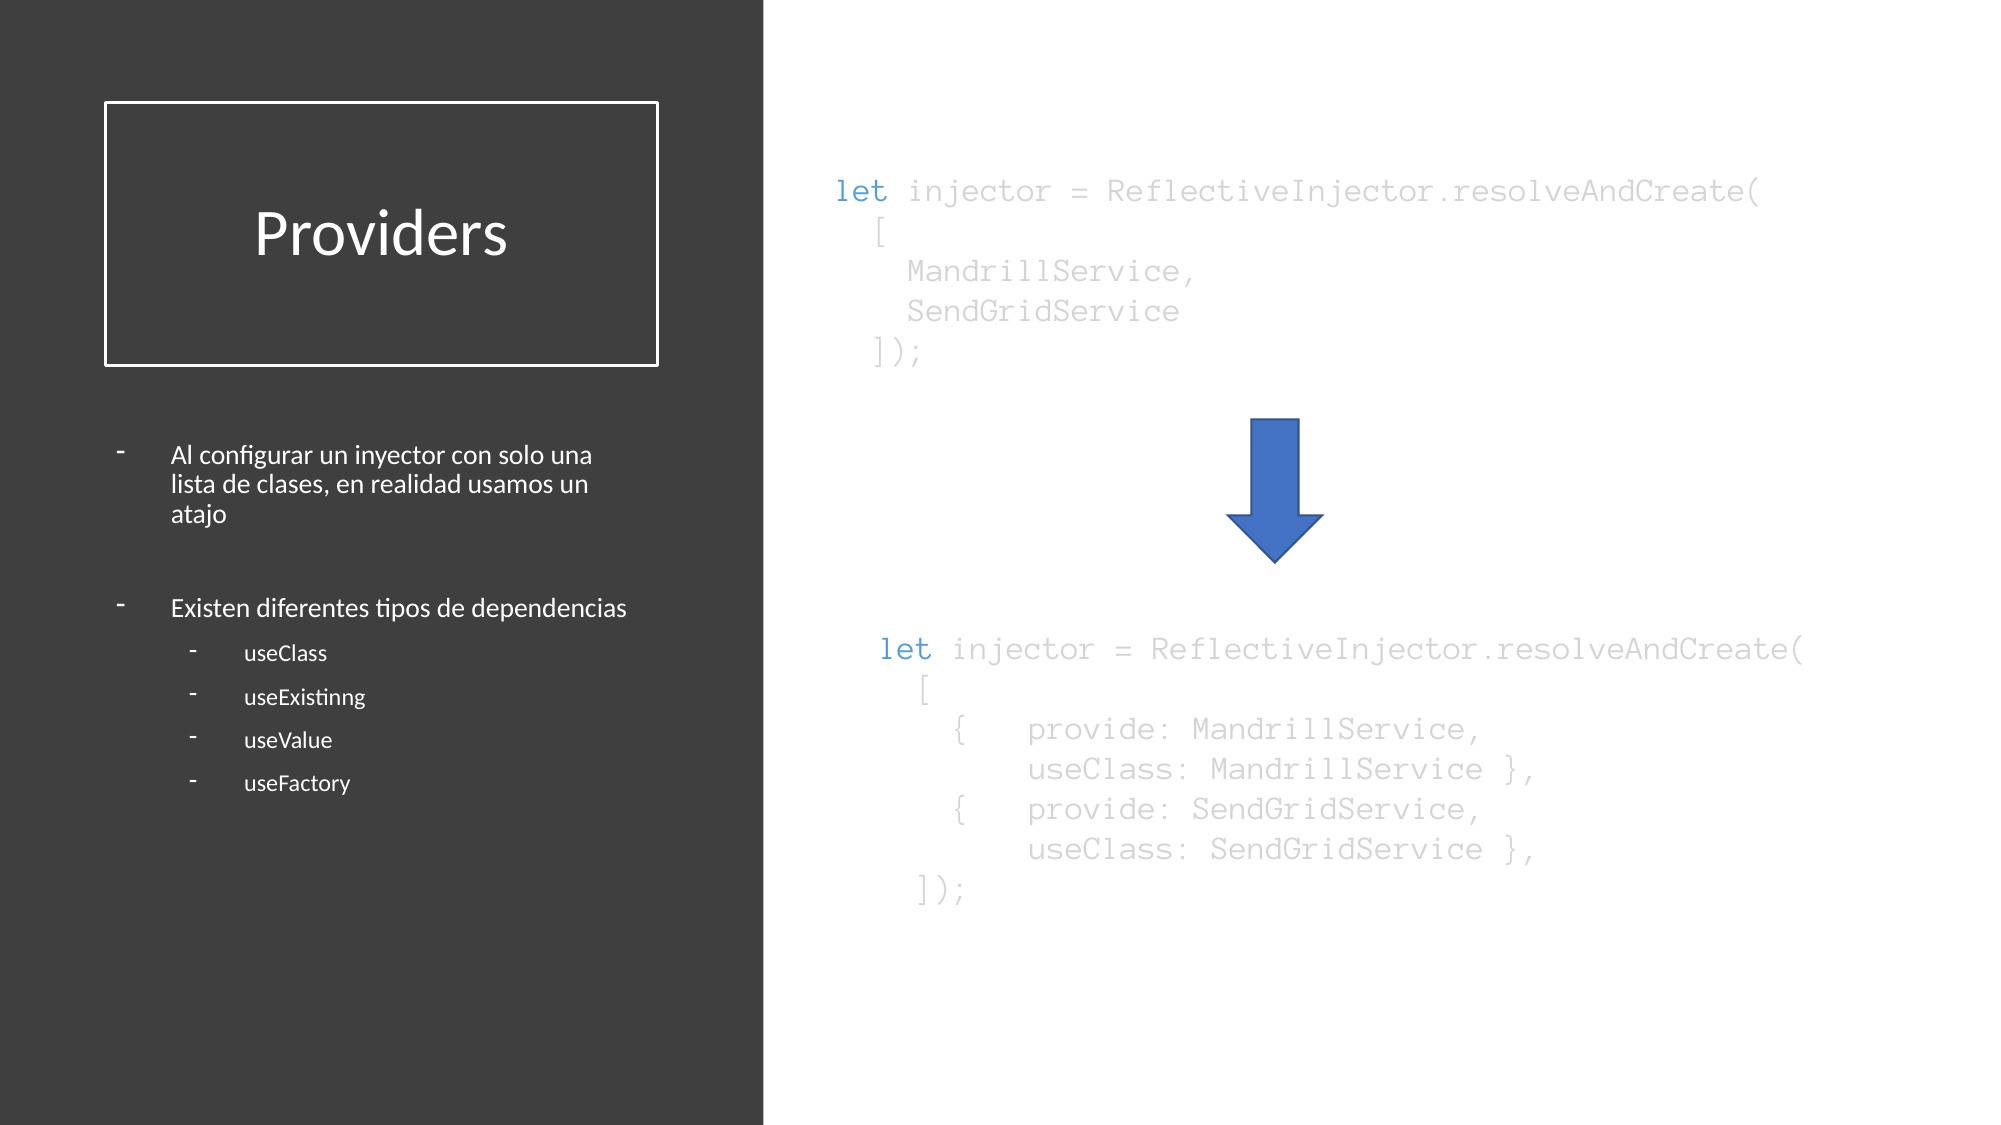

# Providers

let injector = ReflectiveInjector.resolveAndCreate(
  [
    MandrillService,
    SendGridService
  ]);

Al configurar un inyector con solo una lista de clases, en realidad usamos un atajo

Existen diferentes tipos de dependencias
useClass
useExistinng
useValue
useFactory

let injector = ReflectiveInjector.resolveAndCreate(
  [
    { 	provide: MandrillService,
	useClass: MandrillService },
    { 	provide: SendGridService,
	useClass: SendGridService },
  ]);